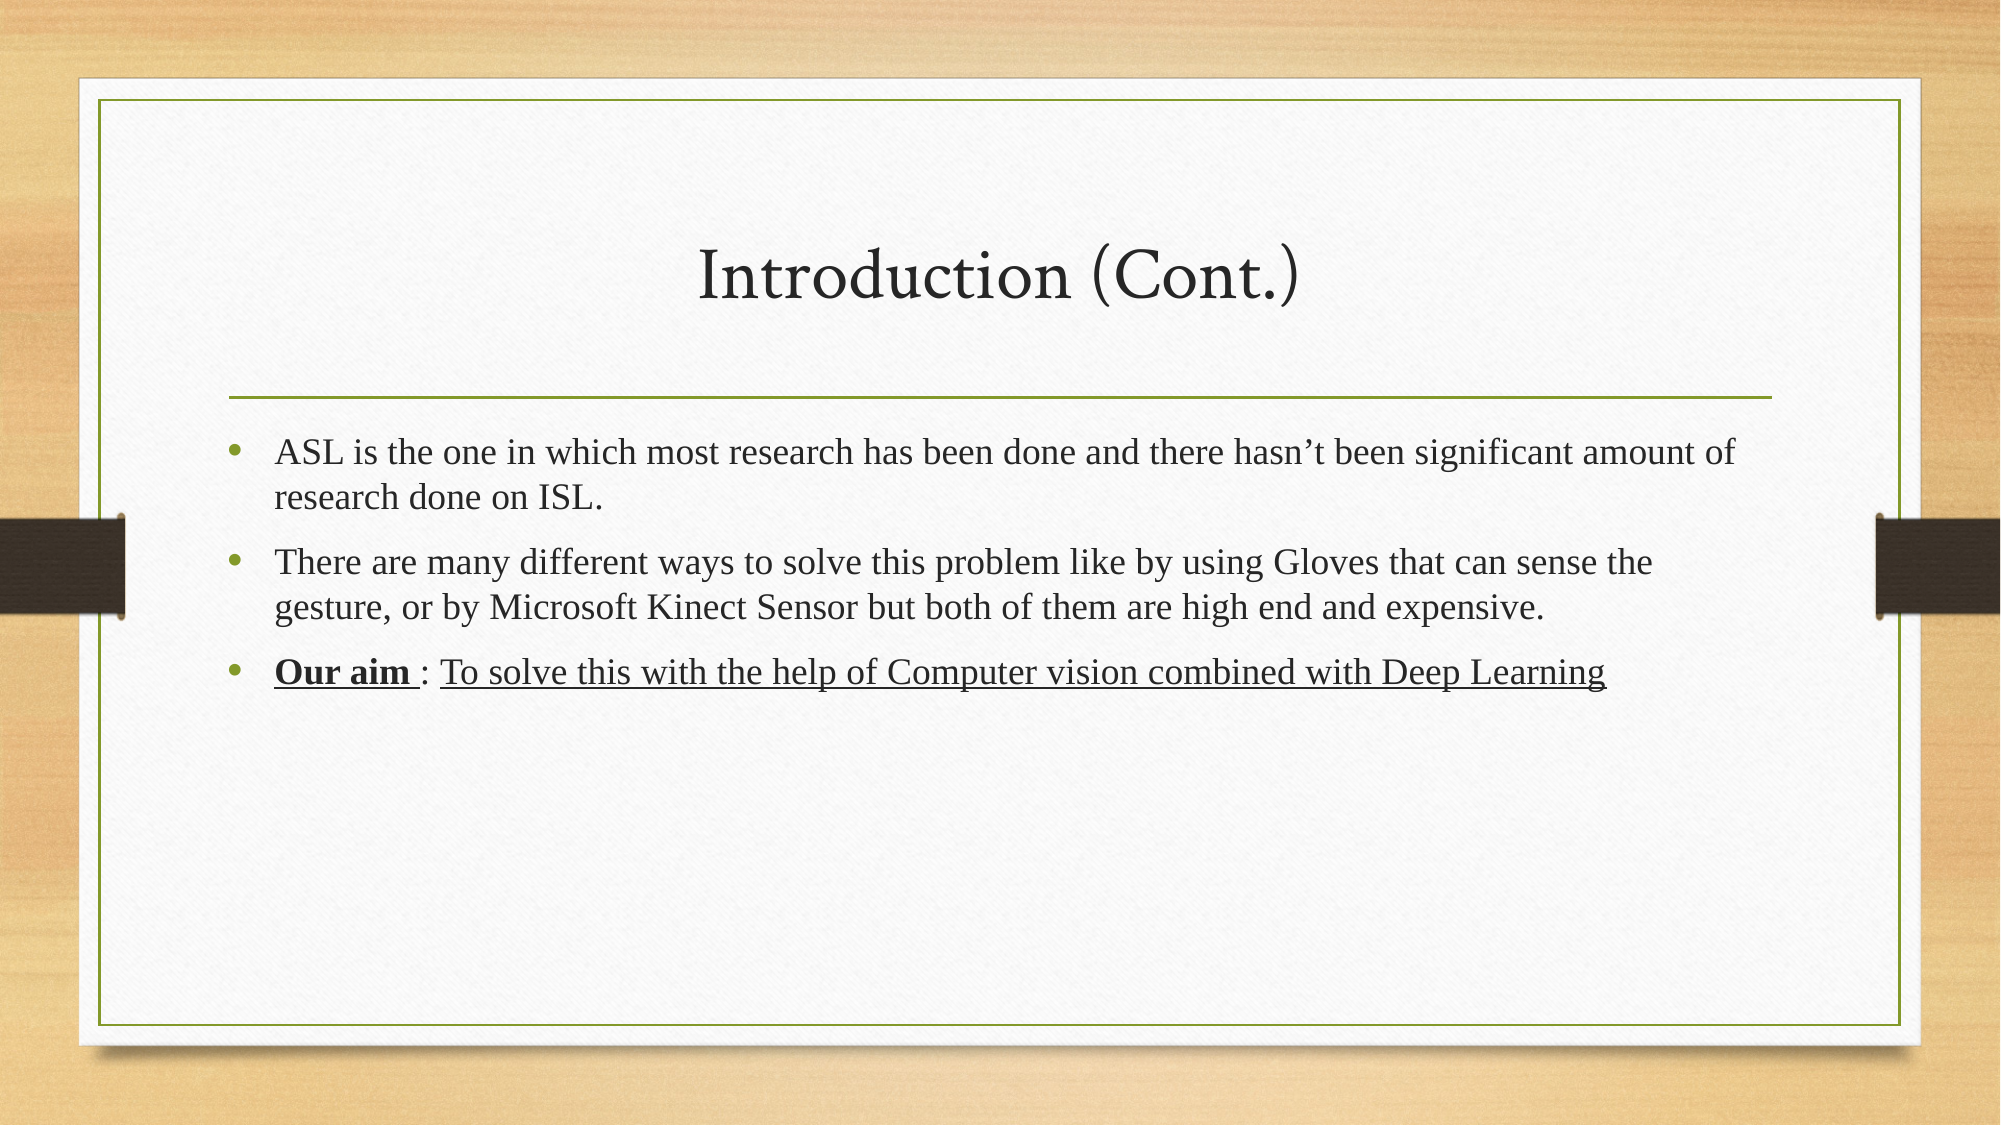

# Introduction (Cont.)
ASL is the one in which most research has been done and there hasn’t been significant amount of research done on ISL.
There are many different ways to solve this problem like by using Gloves that can sense the gesture, or by Microsoft Kinect Sensor but both of them are high end and expensive.
Our aim : To solve this with the help of Computer vision combined with Deep Learning